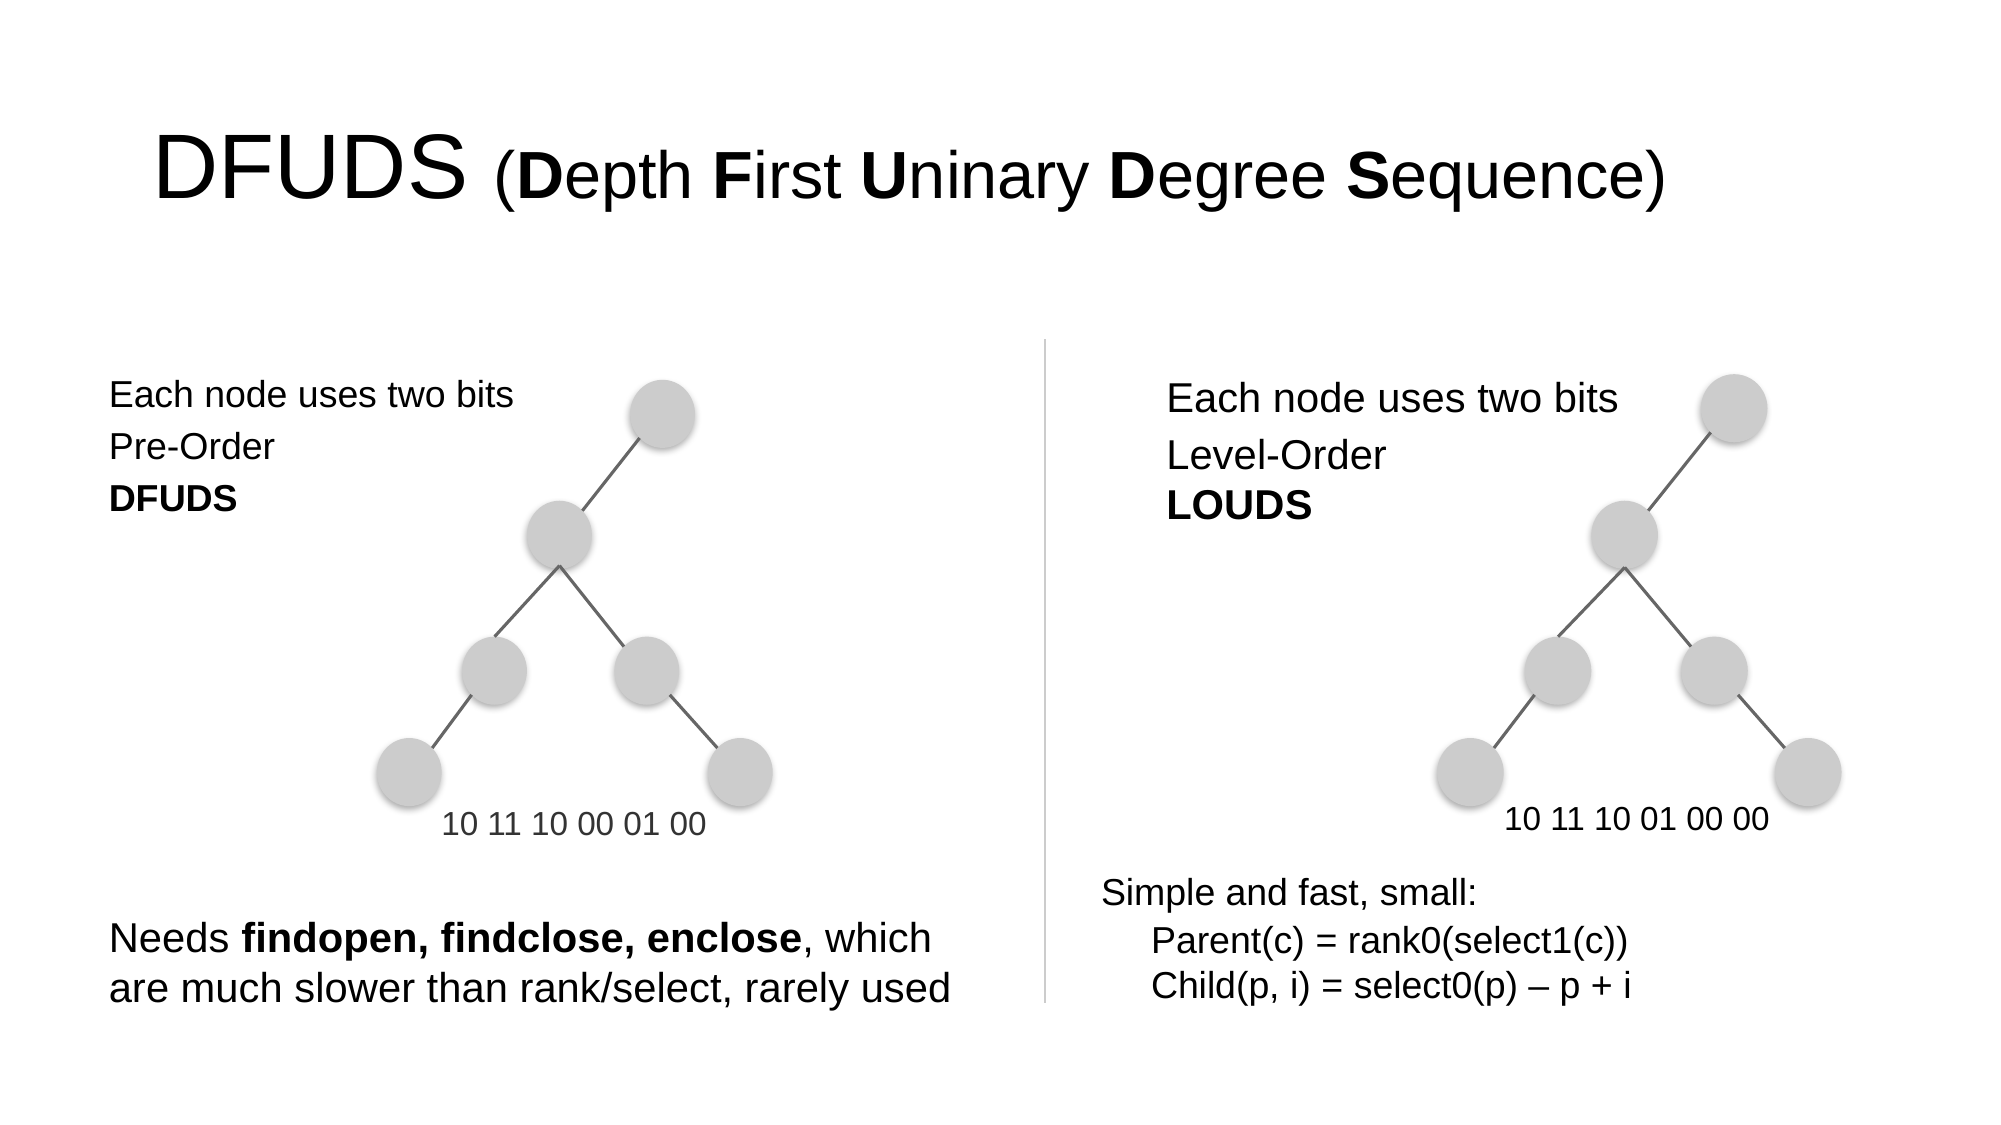

# DFUDS (Depth First Uninary Degree Sequence)
Each node uses two bits
Pre-Order
DFUDS
Each node uses two bits
Level-Order
LOUDS

10 11 10 01 00 00
10 11 10 00 01 00
Simple and fast, small:
Parent(c) = rank0(select1(c))
Child(p, i) = select0(p) – p + i
Needs findopen, findclose, enclose, which are much slower than rank/select, rarely used